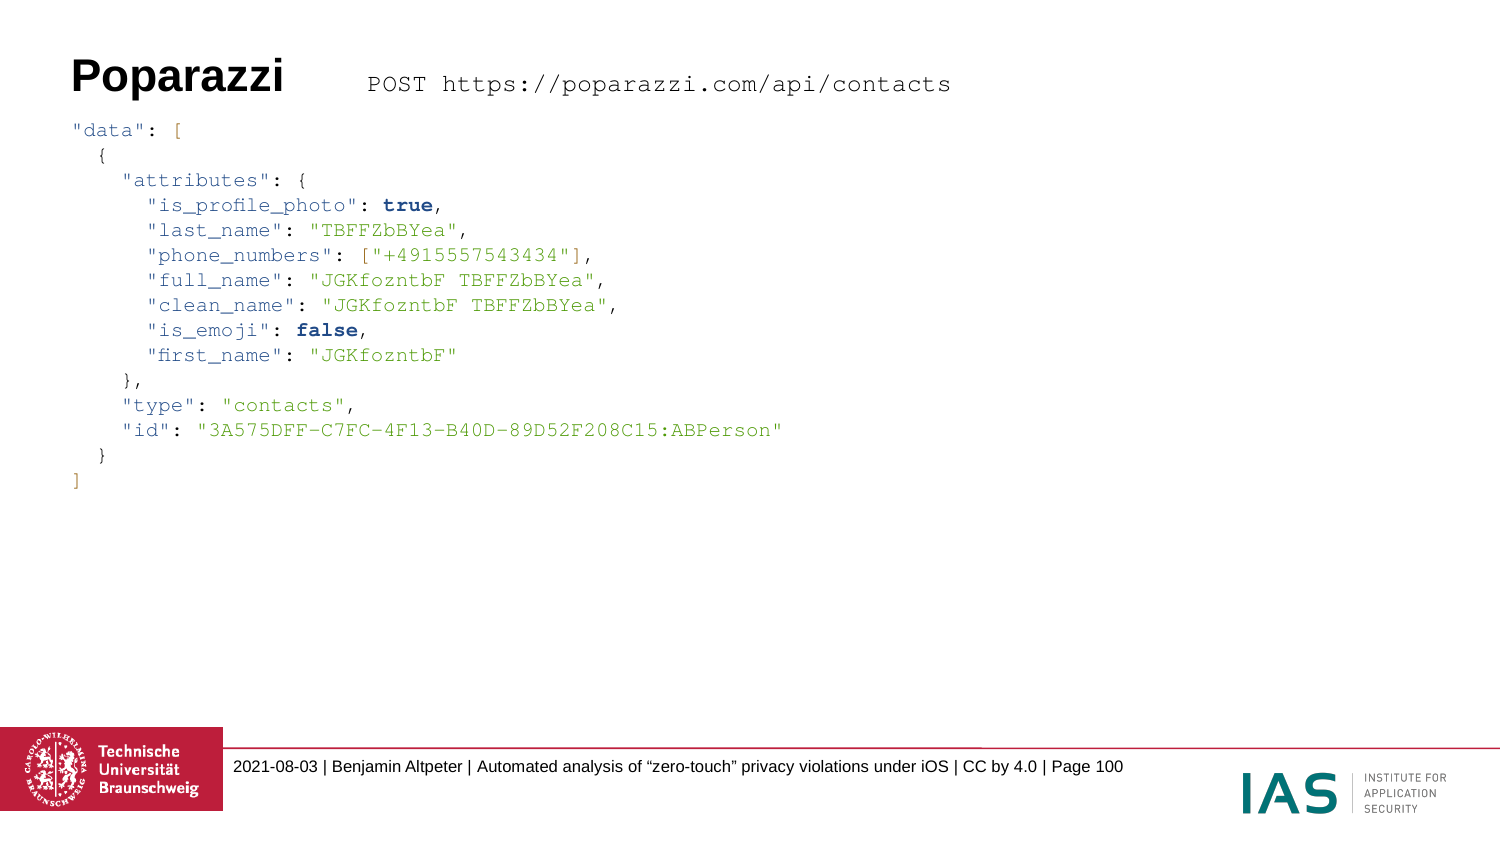

# Poparazzi
POST https://poparazzi.com/api/contacts
"data": [
  {
    "attributes": {
      "is_profile_photo": true,
      "last_name": "TBFFZbBYea",
      "phone_numbers": ["+4915557543434"],
      "full_name": "JGKfozntbF TBFFZbBYea",
      "clean_name": "JGKfozntbF TBFFZbBYea",
      "is_emoji": false,
      "first_name": "JGKfozntbF"
    },
    "type": "contacts",
    "id": "3A575DFF-C7FC-4F13-B40D-89D52F208C15:ABPerson"
  }
]